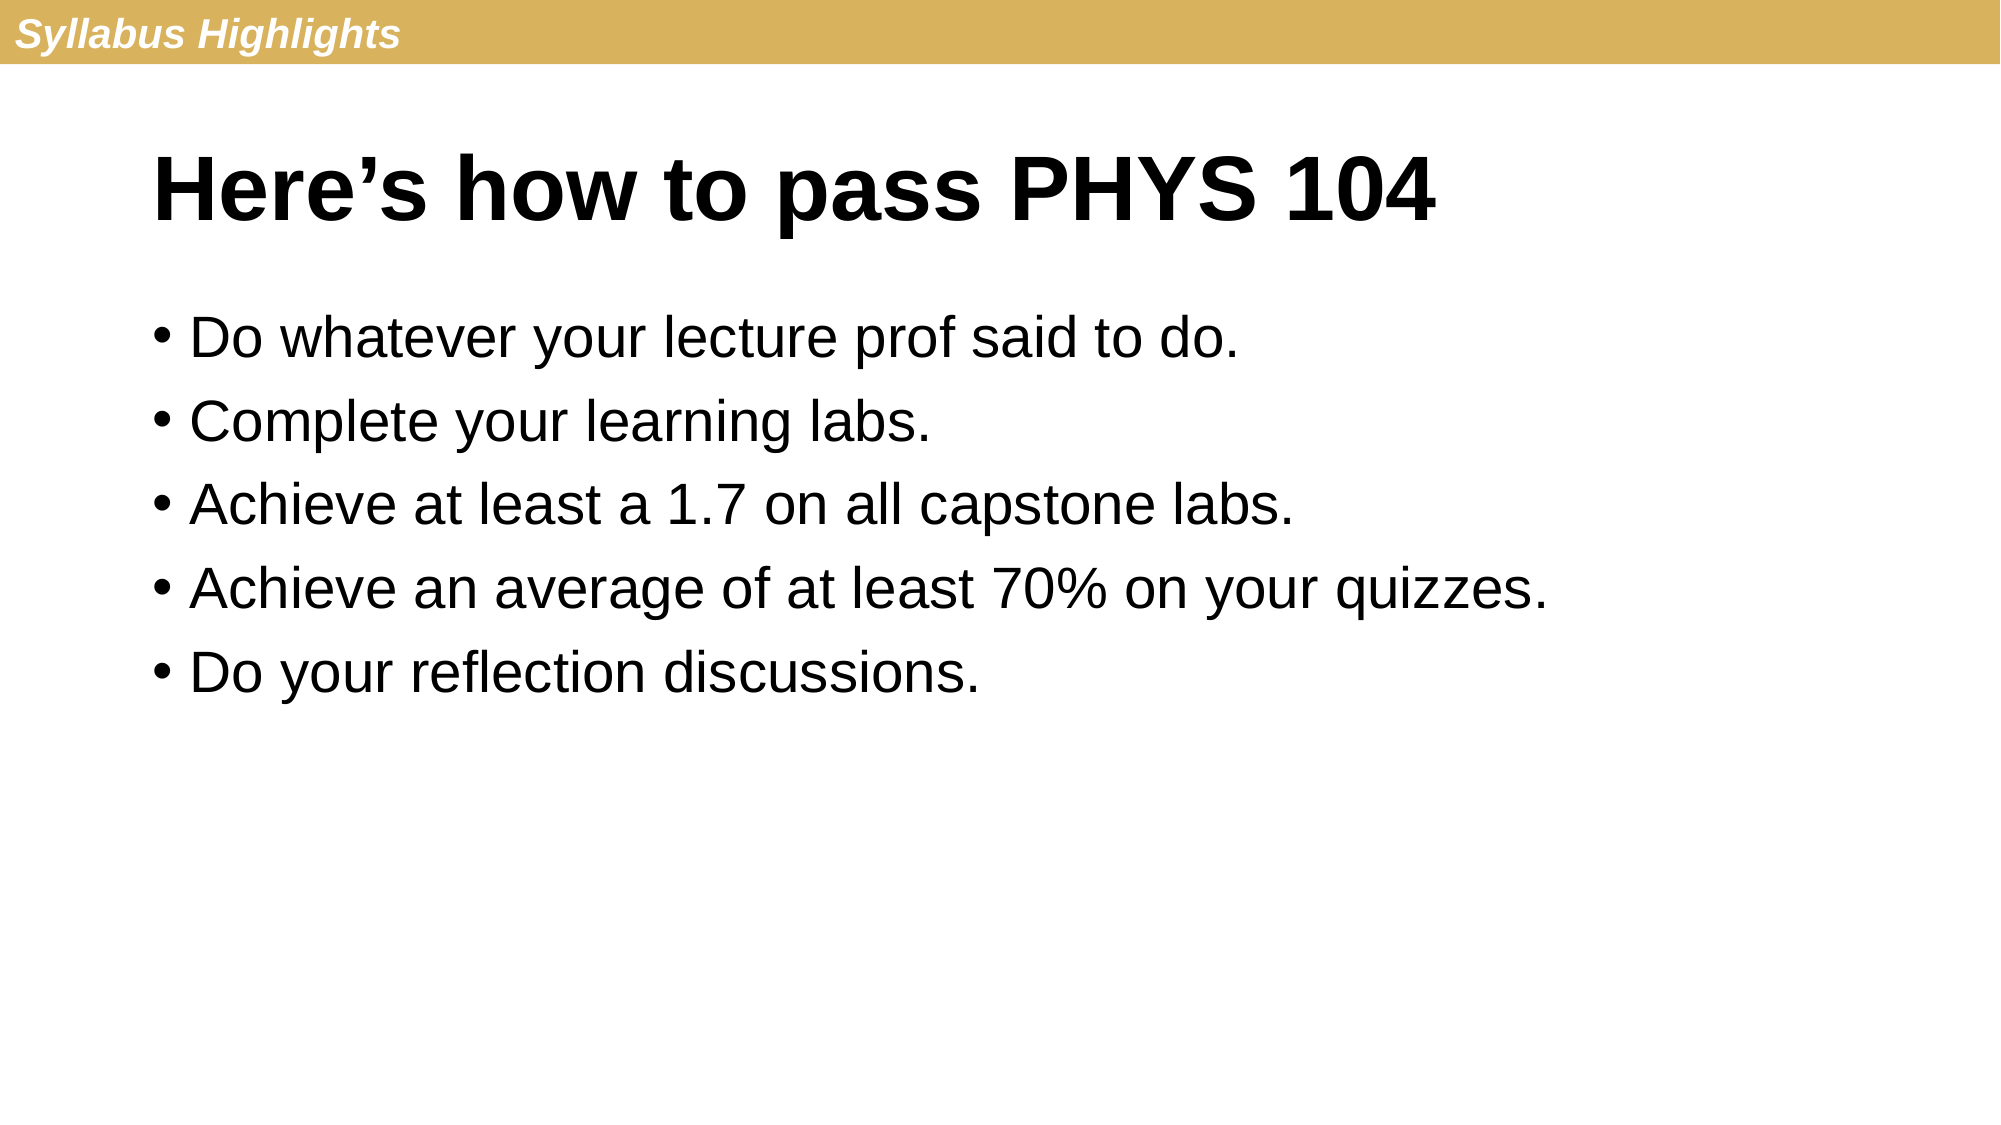

Syllabus Highlights
# Here’s how to pass PHYS 104
Do whatever your lecture prof said to do.
Complete your learning labs.
Achieve at least a 1.7 on all capstone labs.
Achieve an average of at least 70% on your quizzes.
Do your reflection discussions.